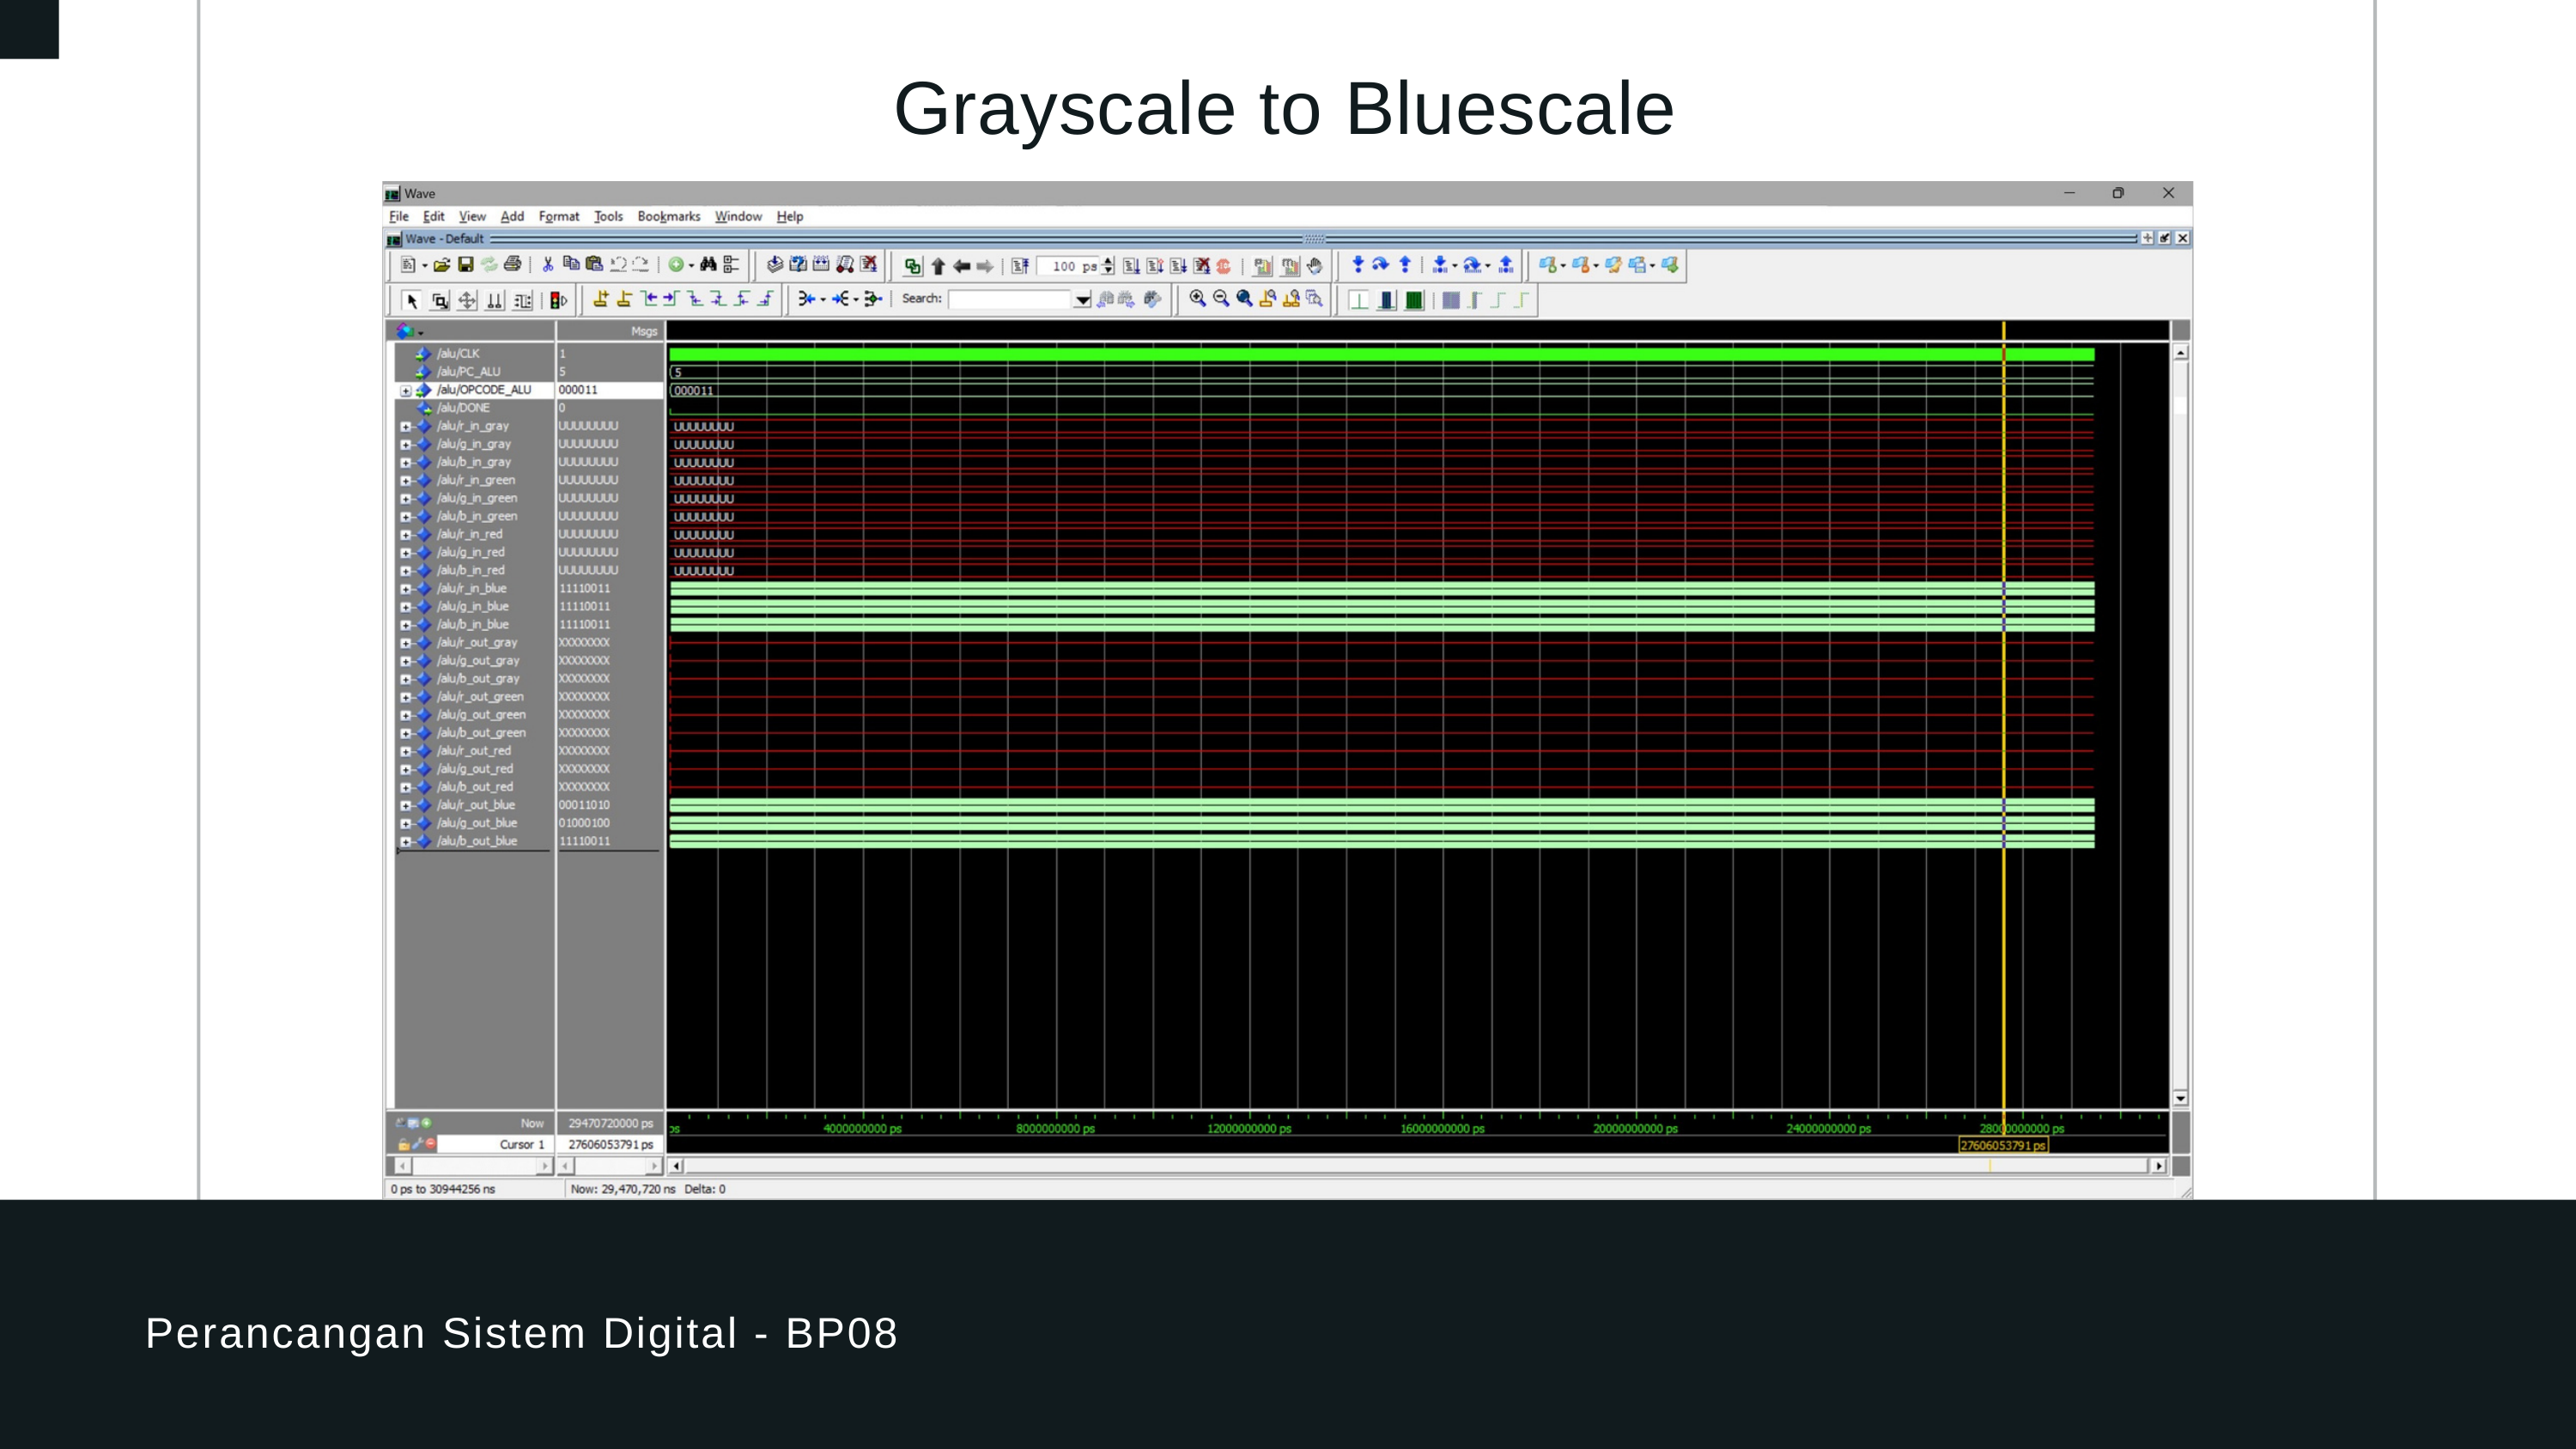

Grayscale to Bluescale

Perancangan Sistem Digital - BP08